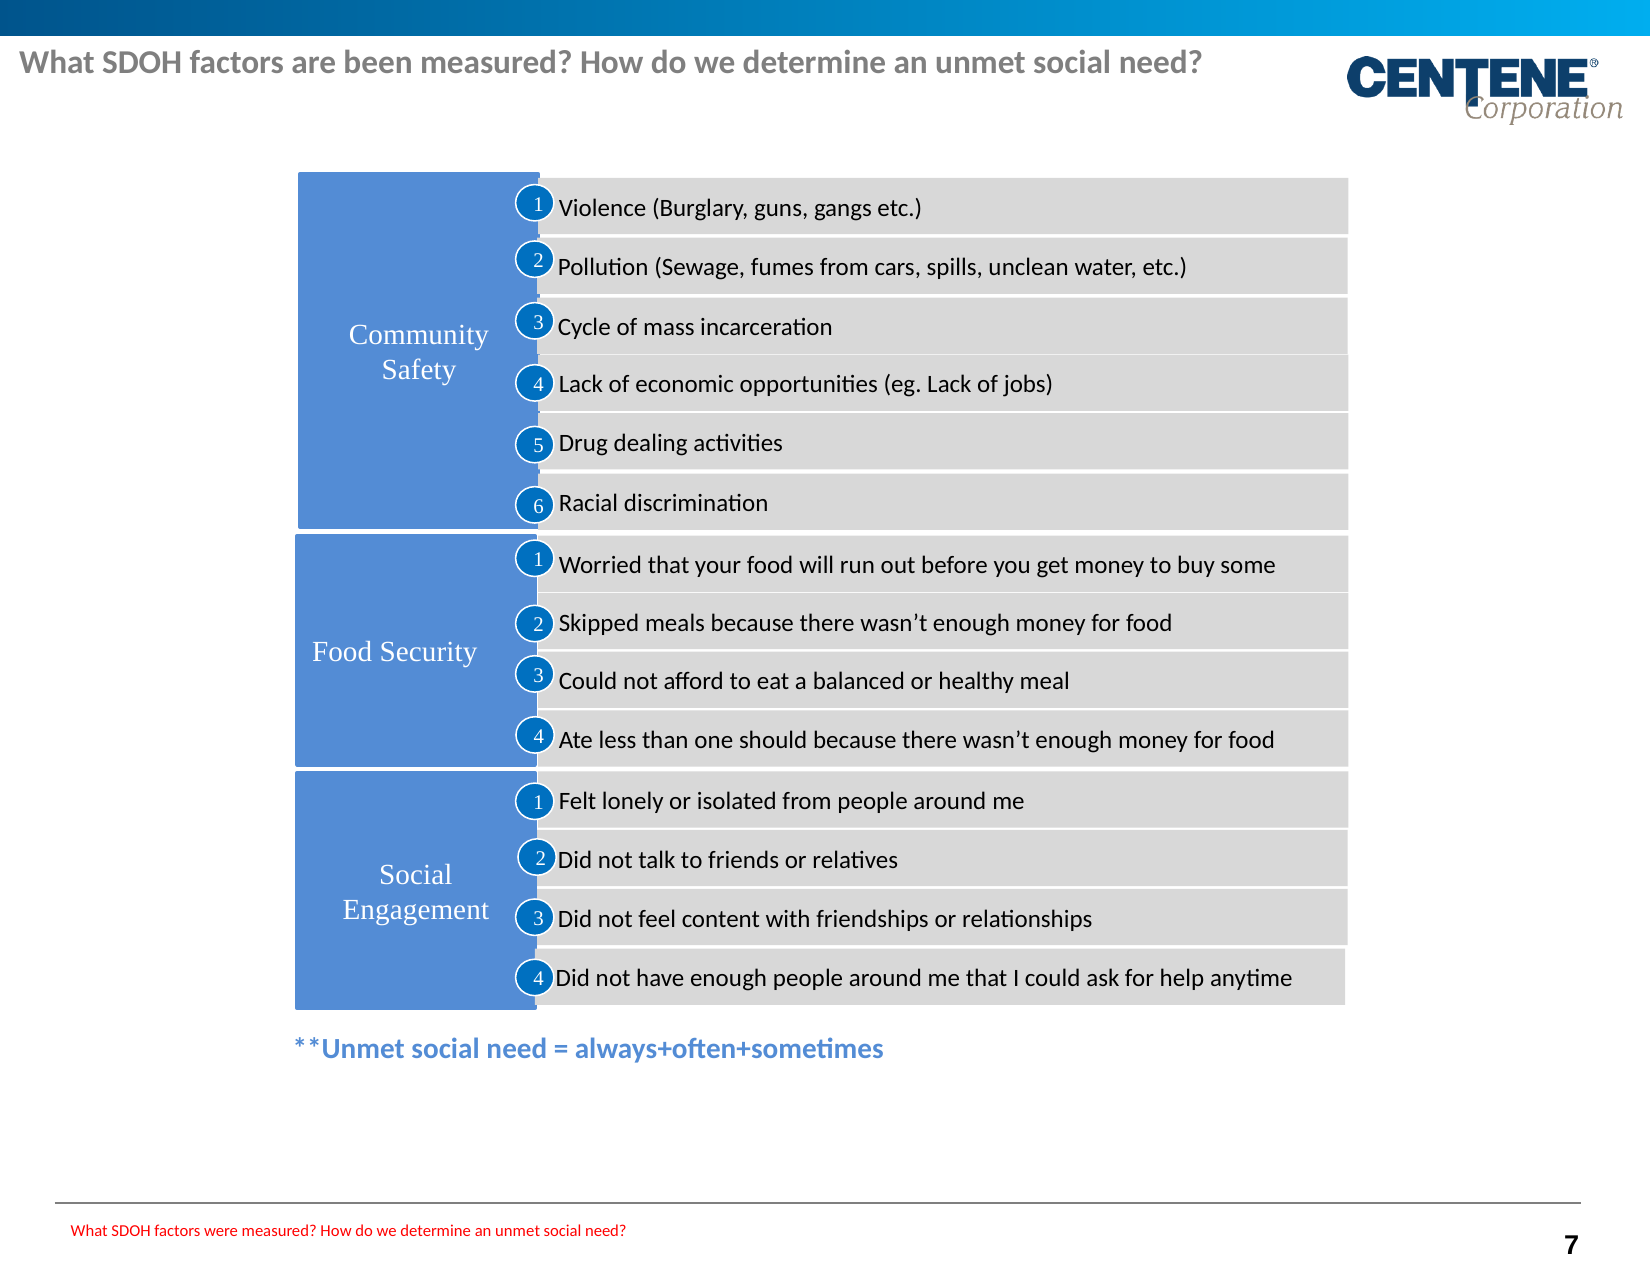

What SDOH factors are been measured? How do we determine an unmet social need?

Community Safety
 Violence (Burglary, guns, gangs etc.)
1
 Pollution (Sewage, fumes from cars, spills, unclean water, etc.)
2
 Cycle of mass incarceration

3
 Lack of economic opportunities (eg. Lack of jobs)
4
 Drug dealing activities
5
 Racial discrimination
6
 Worried that your food will run out before you get money to buy some
Food Security
1
 Skipped meals because there wasn’t enough money for food
2
 Could not afford to eat a balanced or healthy meal
3
 Ate less than one should because there wasn’t enough money for food
4
 Felt lonely or isolated from people around me
Social Engagement
1
 Did not talk to friends or relatives
2
 Did not feel content with friendships or relationships
3
 Did not have enough people around me that I could ask for help anytime
4
**Unmet social need = always+often+sometimes
What SDOH factors were measured? How do we determine an unmet social need?